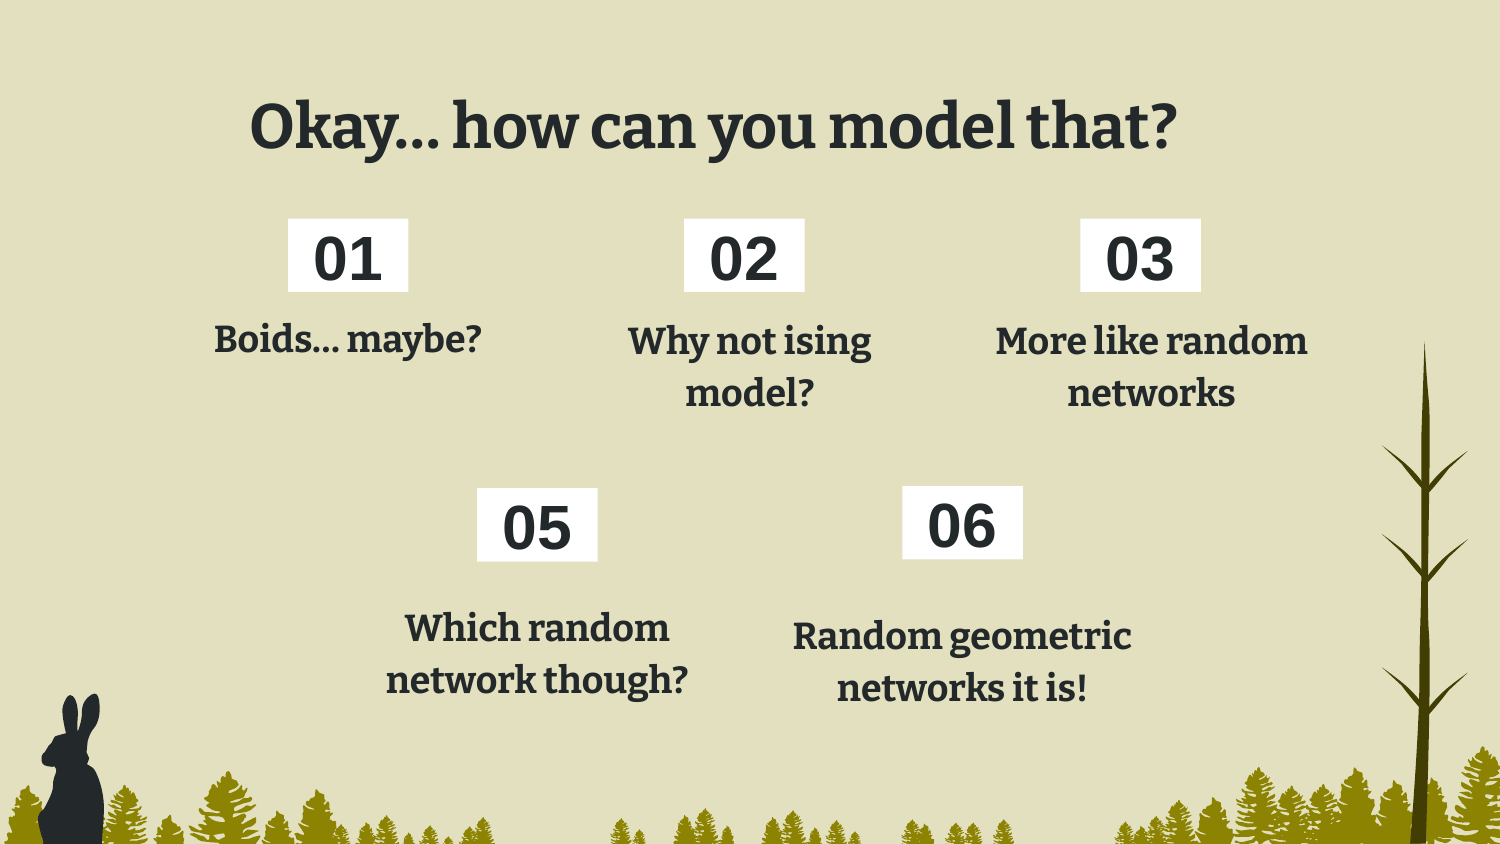

# Okay… how can you model that?
01
02
03
Boids… maybe?
Why not ising model?
More like random networks
06
05
Which random network though?
Random geometric networks it is!